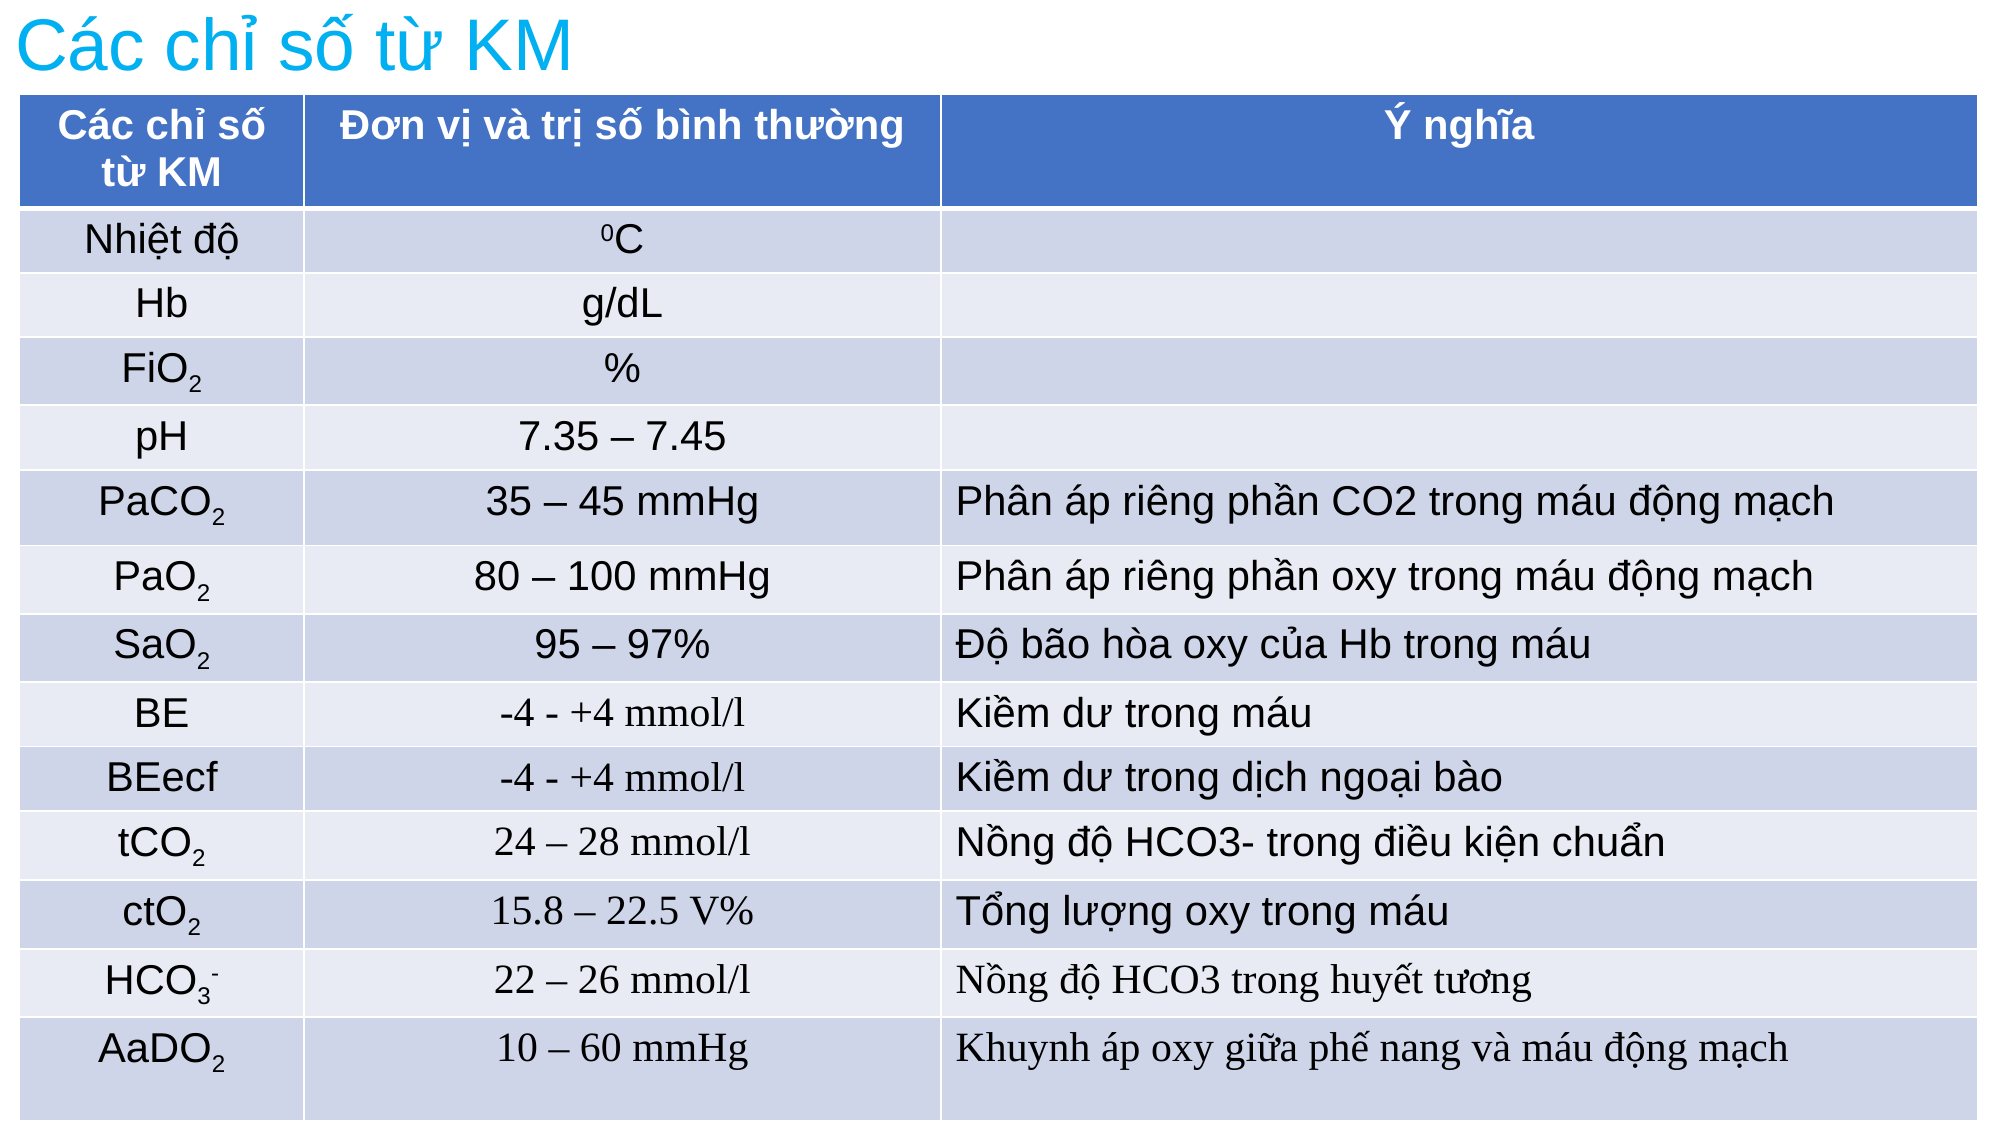

# Các chỉ số từ KM
| Các chỉ số từ KM | Đơn vị và trị số bình thường | Ý nghĩa |
| --- | --- | --- |
| Nhiệt độ | 0C |  |
| Hb | g/dL |  |
| FiO2 | % |  |
| pH | 7.35 – 7.45 |  |
| PaCO2 | 35 – 45 mmHg | Phân áp riêng phần CO2 trong máu động mạch |
| PaO2 | 80 – 100 mmHg | Phân áp riêng phần oxy trong máu động mạch |
| SaO2 | 95 – 97% | Độ bão hòa oxy của Hb trong máu |
| BE | -4 - +4 mmol/l | Kiềm dư trong máu |
| BEecf | -4 - +4 mmol/l | Kiềm dư trong dịch ngoại bào |
| tCO2 | 24 – 28 mmol/l | Nồng độ HCO3- trong điều kiện chuẩn |
| ctO2 | 15.8 – 22.5 V% | Tổng lượng oxy trong máu |
| HCO3- | 22 – 26 mmol/l | Nồng độ HCO3 trong huyết tương |
| AaDO2 | 10 – 60 mmHg | Khuynh áp oxy giữa phế nang và máu động mạch |